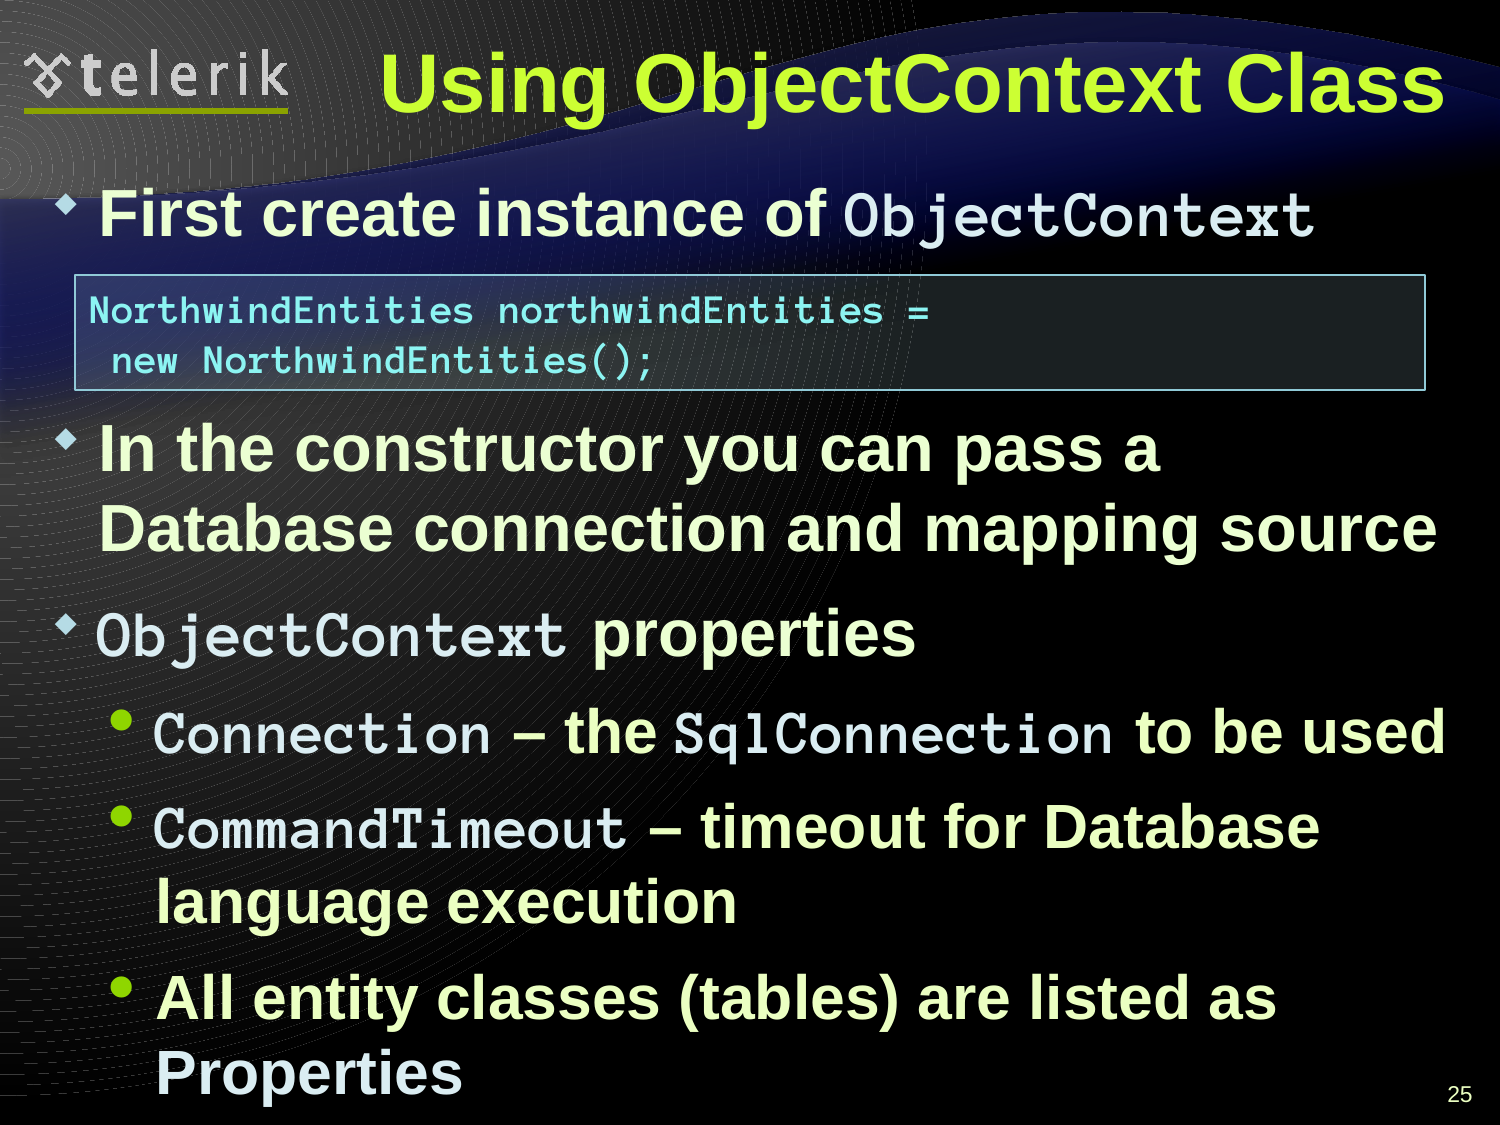

# Using ObjectContext Class
First create instance of ObjectContext

In the constructor you can pass a Database connection and mapping source
ObjectContext properties
Connection – the SqlConnection to be used
CommandTimeout – timeout for Database language execution
All entity classes (tables) are listed as Properties
NorthwindEntities northwindEntities =
 new NorthwindEntities();
25